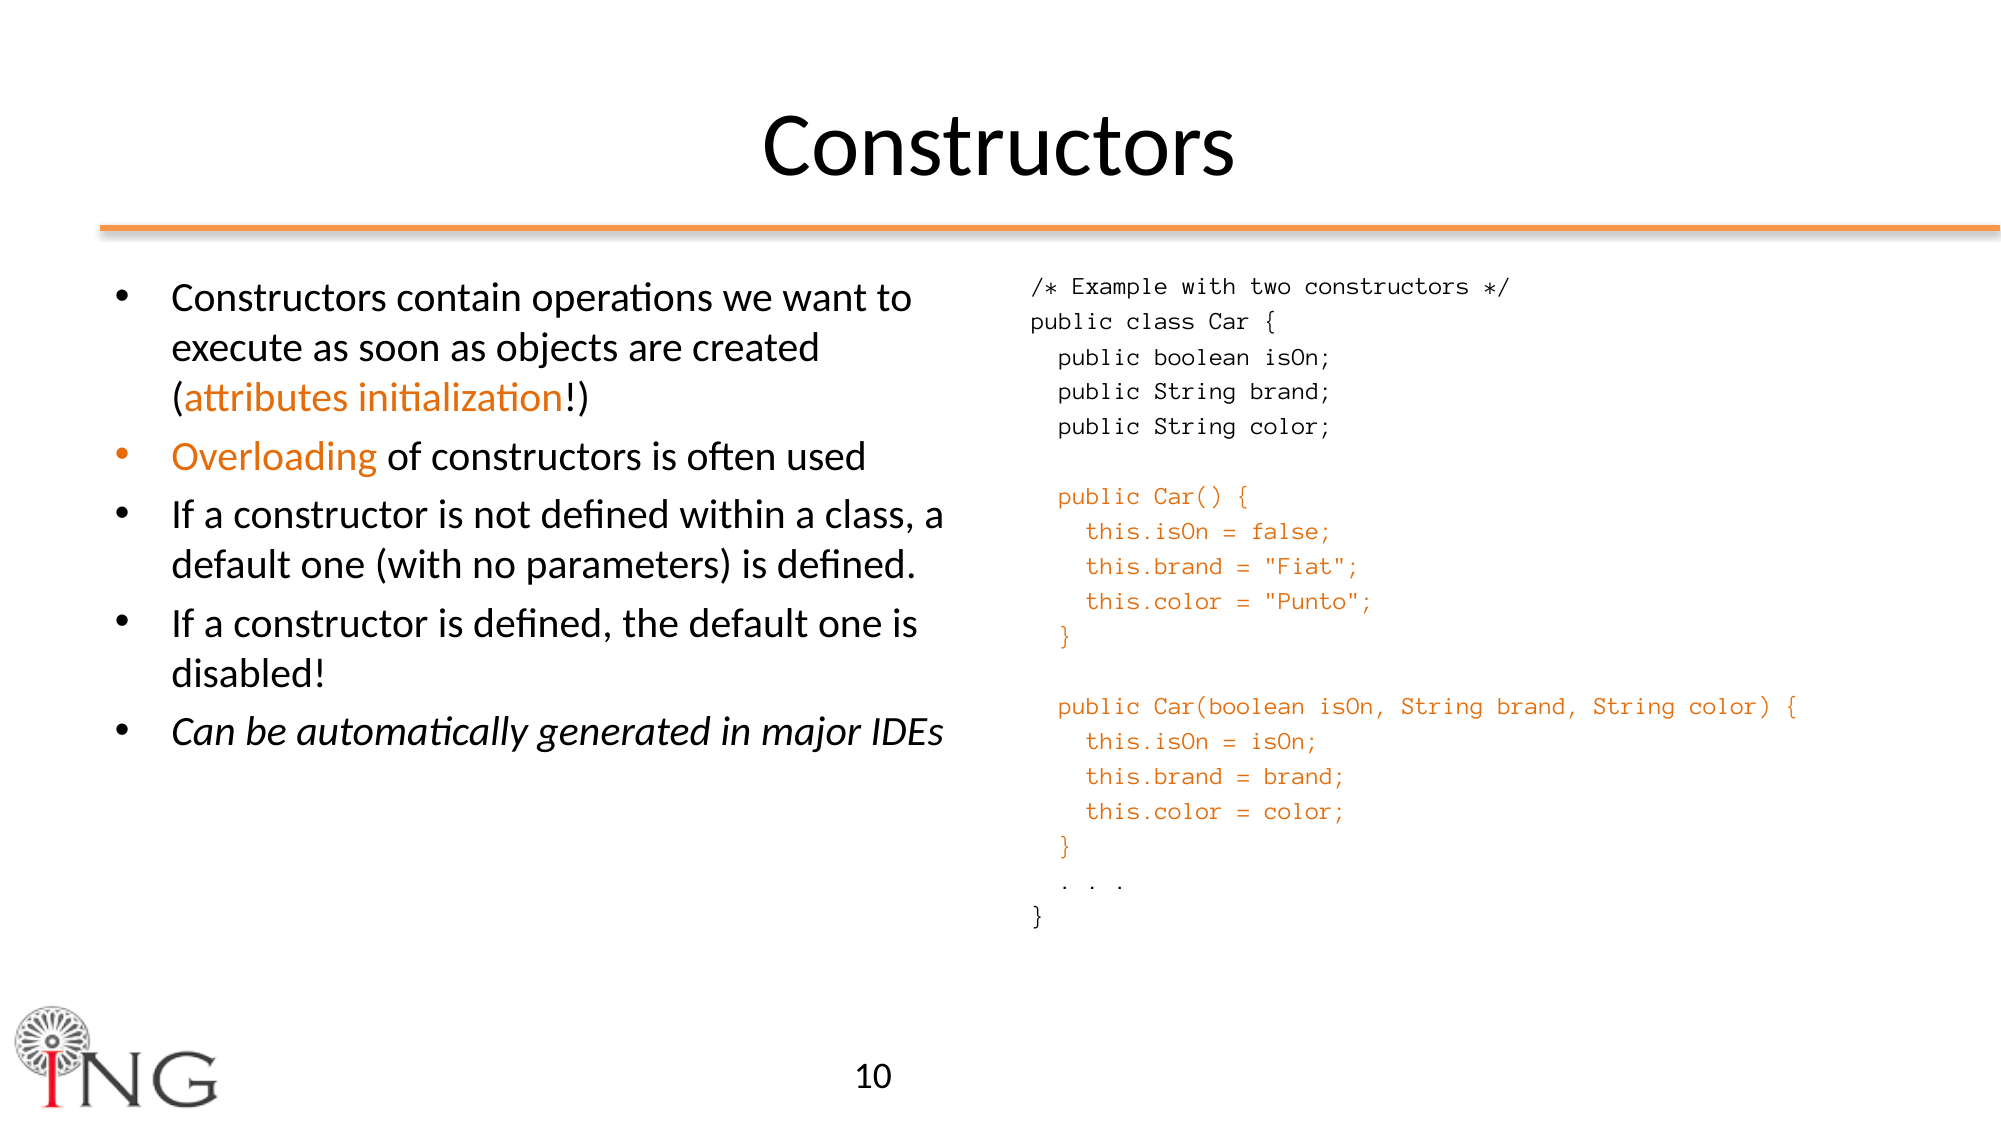

# Constructors
Constructors contain operations we want to execute as soon as objects are created (attributes initialization!)
Overloading of constructors is often used
If a constructor is not defined within a class, a default one (with no parameters) is defined.
If a constructor is defined, the default one is disabled!
Can be automatically generated in major IDEs

/* Example with two constructors */
public class Car {
  public boolean isOn;
  public String brand;
  public String color;

  public Car() {
    this.isOn = false;
    this.brand = "Fiat";
    this.color = "Punto";
  }

  public Car(boolean isOn, String brand, String color) {
    this.isOn = isOn;
    this.brand = brand;
    this.color = color;
  }
  . . .
}

10